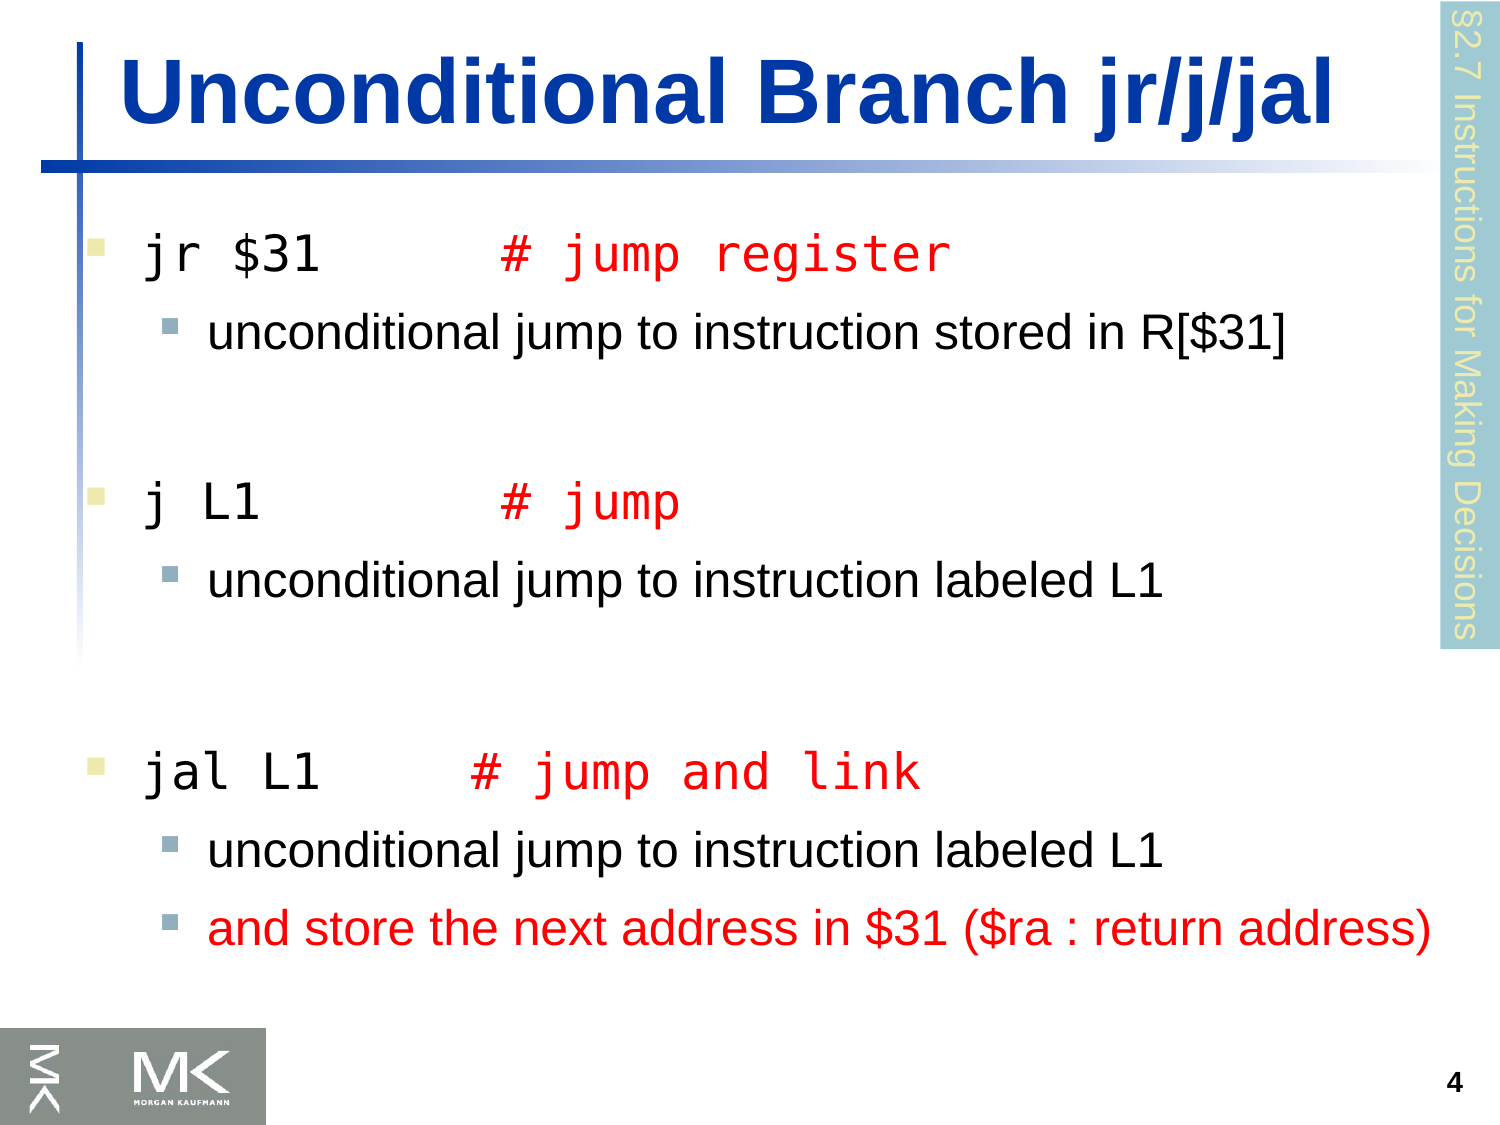

Unconditional Branch jr/j/jal
jr $31      # jump register
unconditional jump to instruction stored in R[$31]

j L1        # jump
unconditional jump to instruction labeled L1

jal L1     # jump and link
unconditional jump to instruction labeled L1
and store the next address in $31 ($ra : return address)

§2.7 Instructions for Making Decisions
4